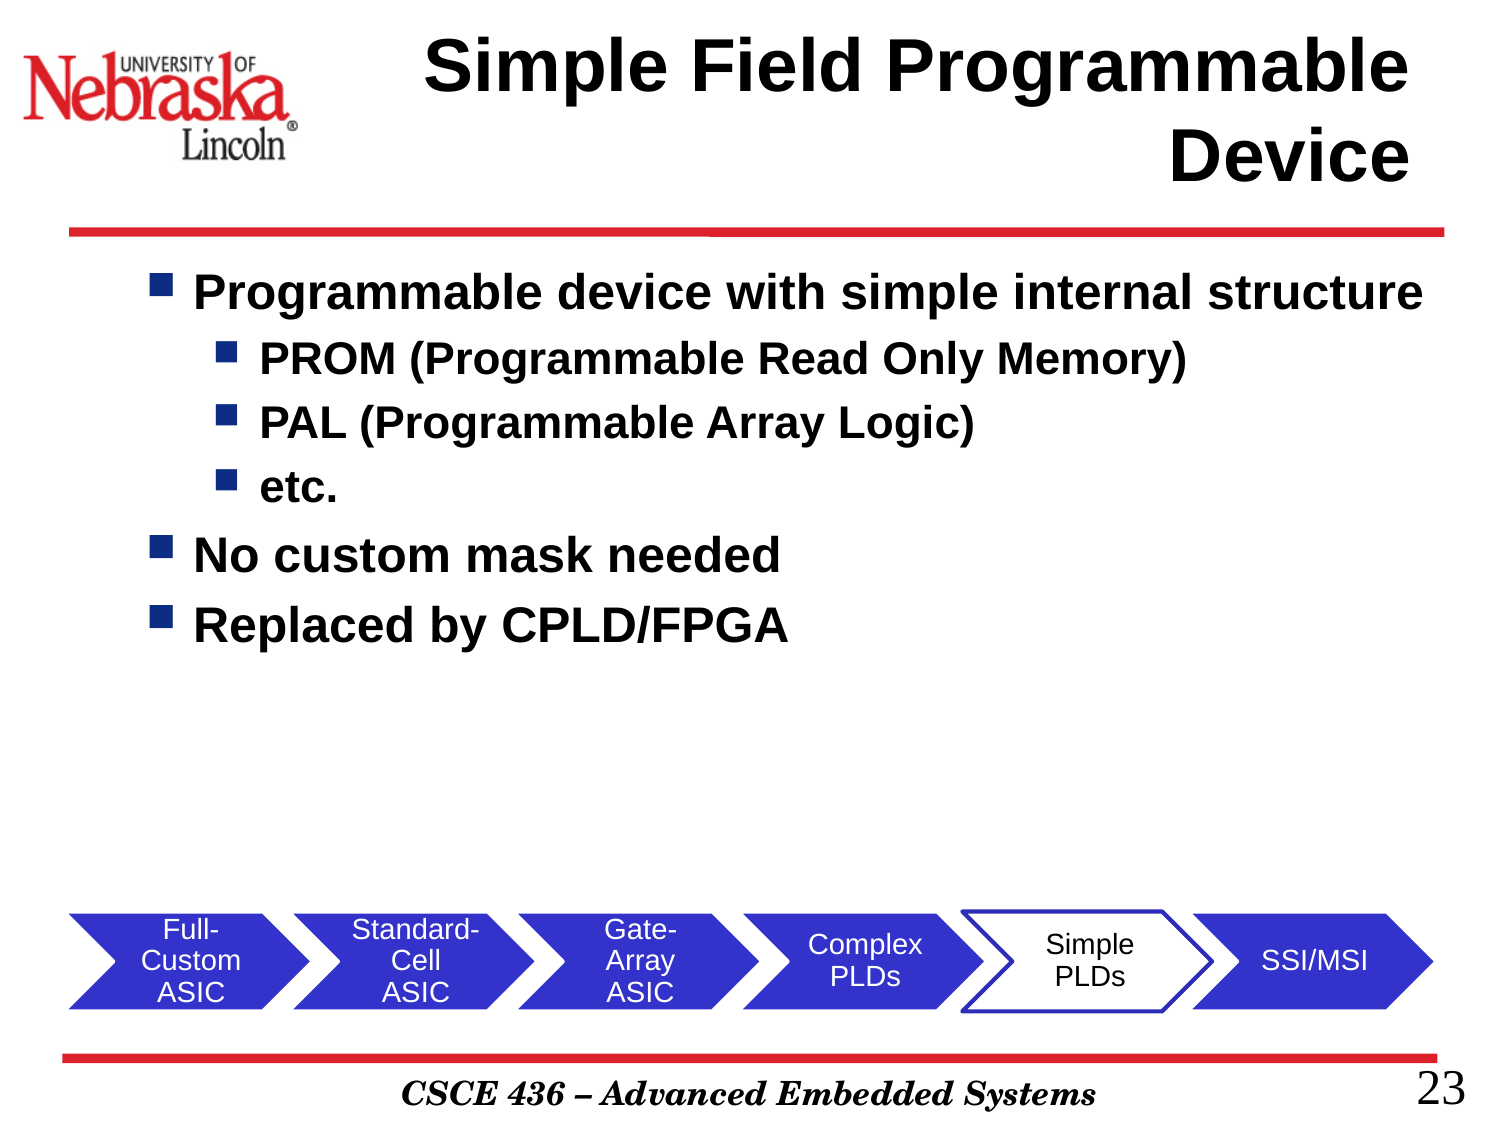

# Simple Field Programmable Device
Programmable device with simple internal structure
PROM (Programmable Read Only Memory)
PAL (Programmable Array Logic)
etc.
No custom mask needed
Replaced by CPLD/FPGA
Full-Custom
ASIC
Standard-Cell
ASIC
Gate-Array
ASIC
Complex
PLDs
Simple
PLDs
SSI/MSI
23